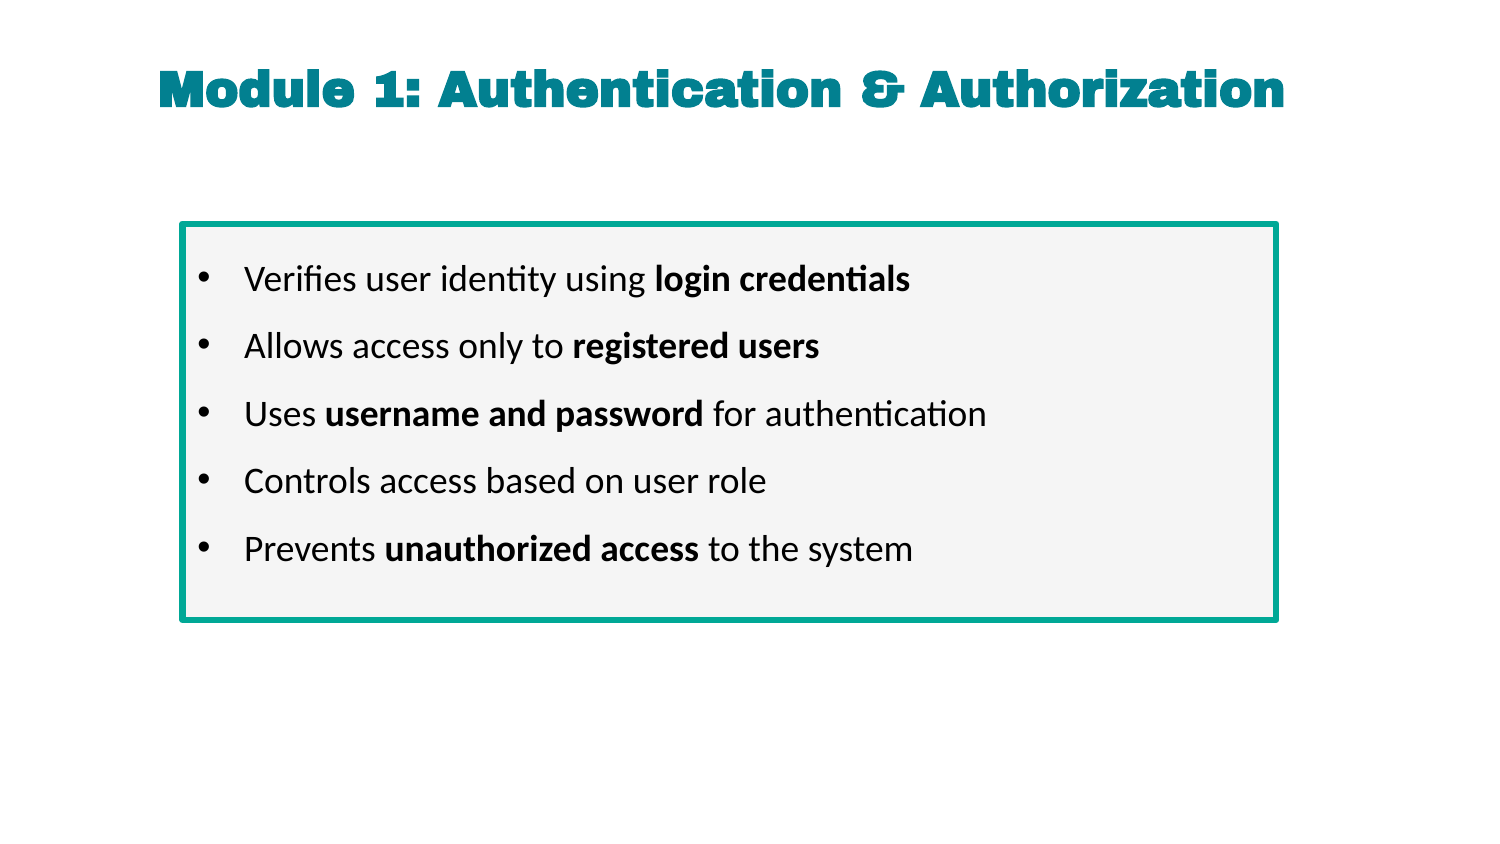

Module 1: Authentication & Authorization
Verifies user identity using login credentials
Allows access only to registered users
Uses username and password for authentication
Controls access based on user role
Prevents unauthorized access to the system